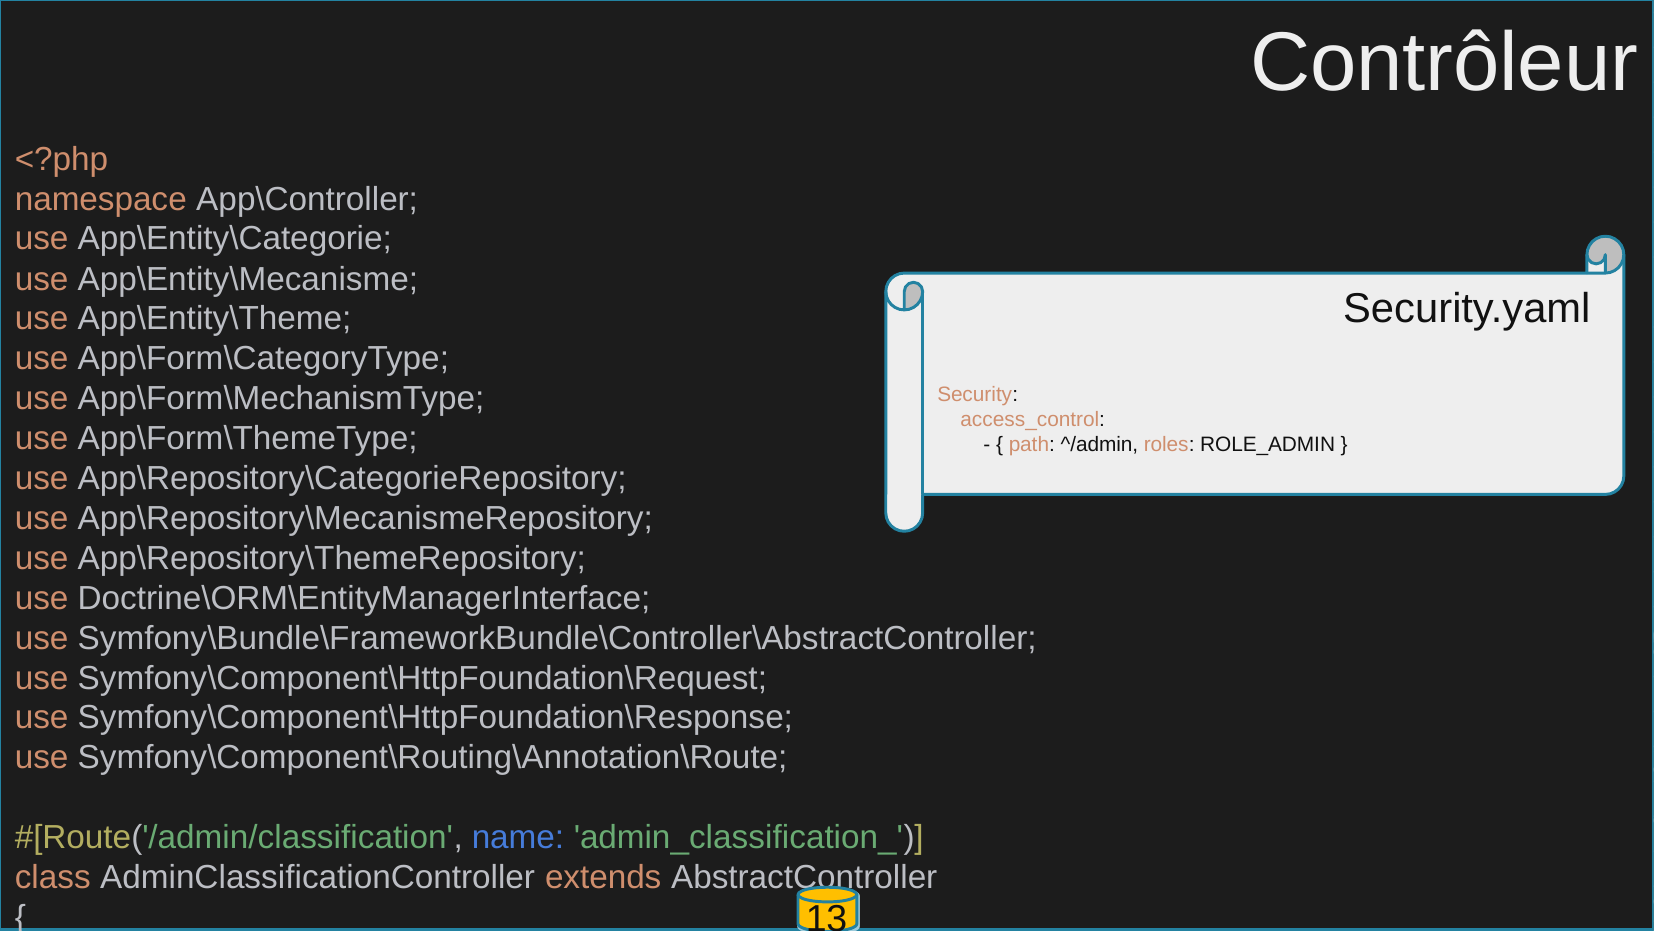

Contrôleur
<?php
namespace App\Controller;
use App\Entity\Categorie;
use App\Entity\Mecanisme;
use App\Entity\Theme;
use App\Form\CategoryType;
use App\Form\MechanismType;
use App\Form\ThemeType;
use App\Repository\CategorieRepository;
use App\Repository\MecanismeRepository;
use App\Repository\ThemeRepository;
use Doctrine\ORM\EntityManagerInterface;
use Symfony\Bundle\FrameworkBundle\Controller\AbstractController;
use Symfony\Component\HttpFoundation\Request;
use Symfony\Component\HttpFoundation\Response;
use Symfony\Component\Routing\Annotation\Route;
#[Route('/admin/classification', name: 'admin_classification_')]
class AdminClassificationController extends AbstractController
{
Security.yaml

Security:
    access_control:
        - { path: ^/admin, roles: ROLE_ADMIN }
13